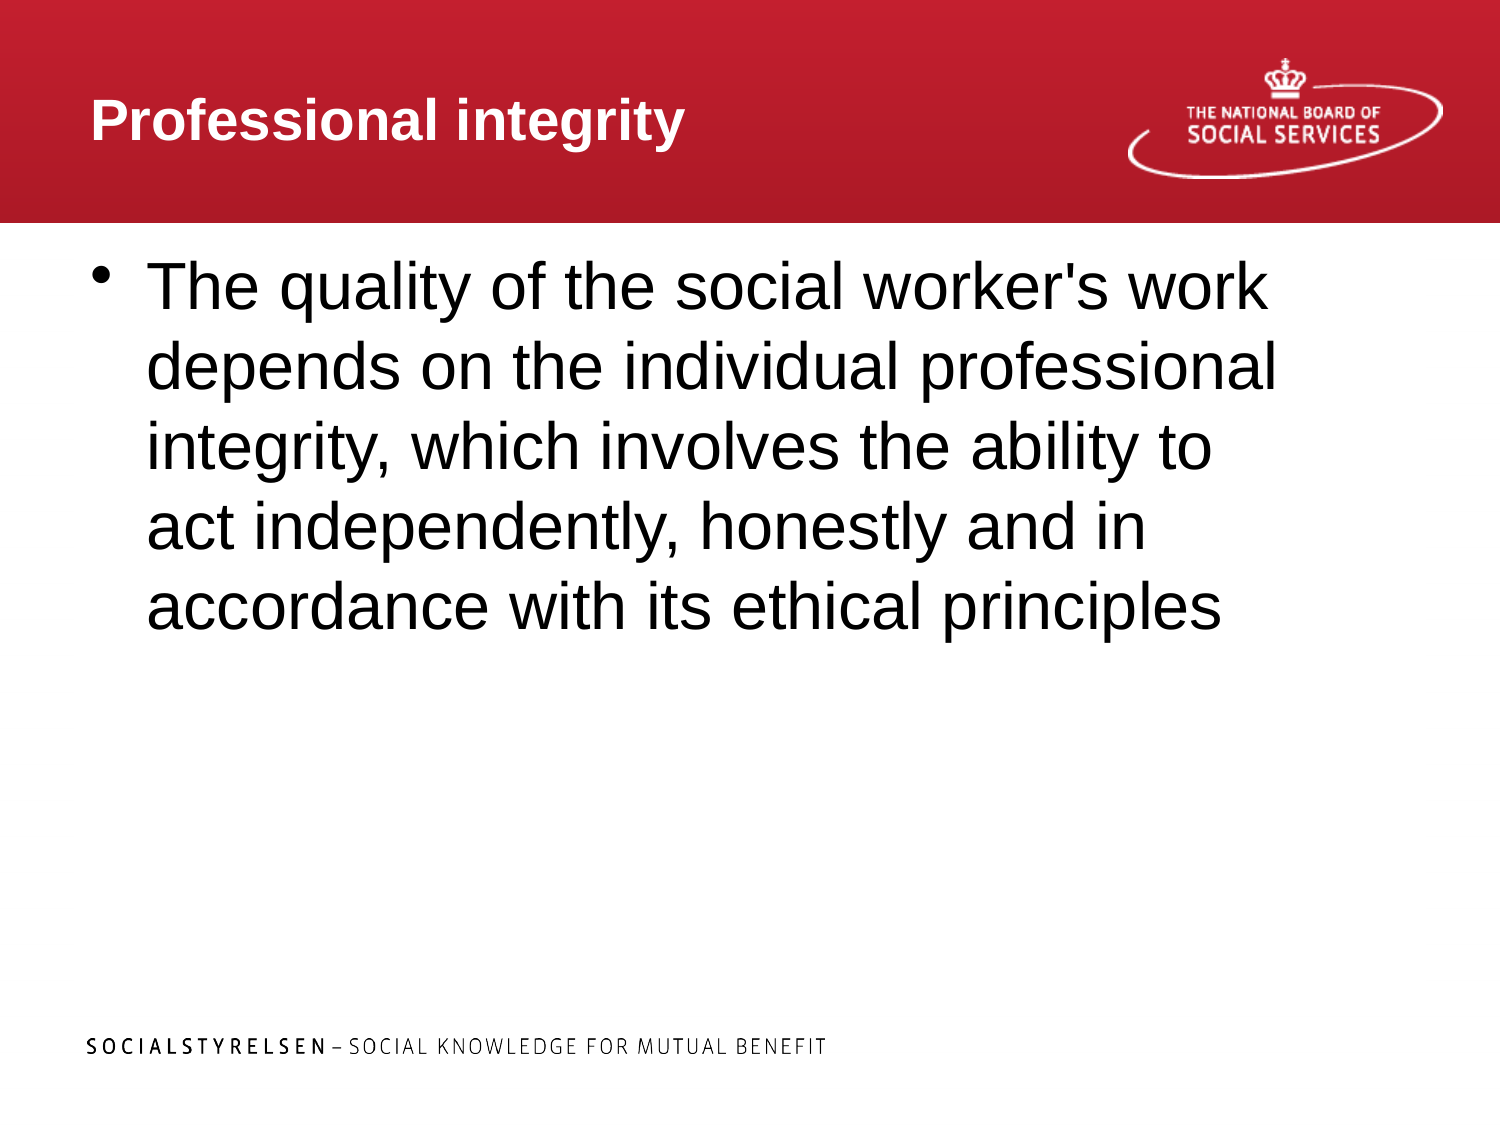

# Professional integrity
The quality of the social worker's work
depends on the individual professional
integrity, which involves the ability to
act independently, honestly and in accordance with its ethical principles